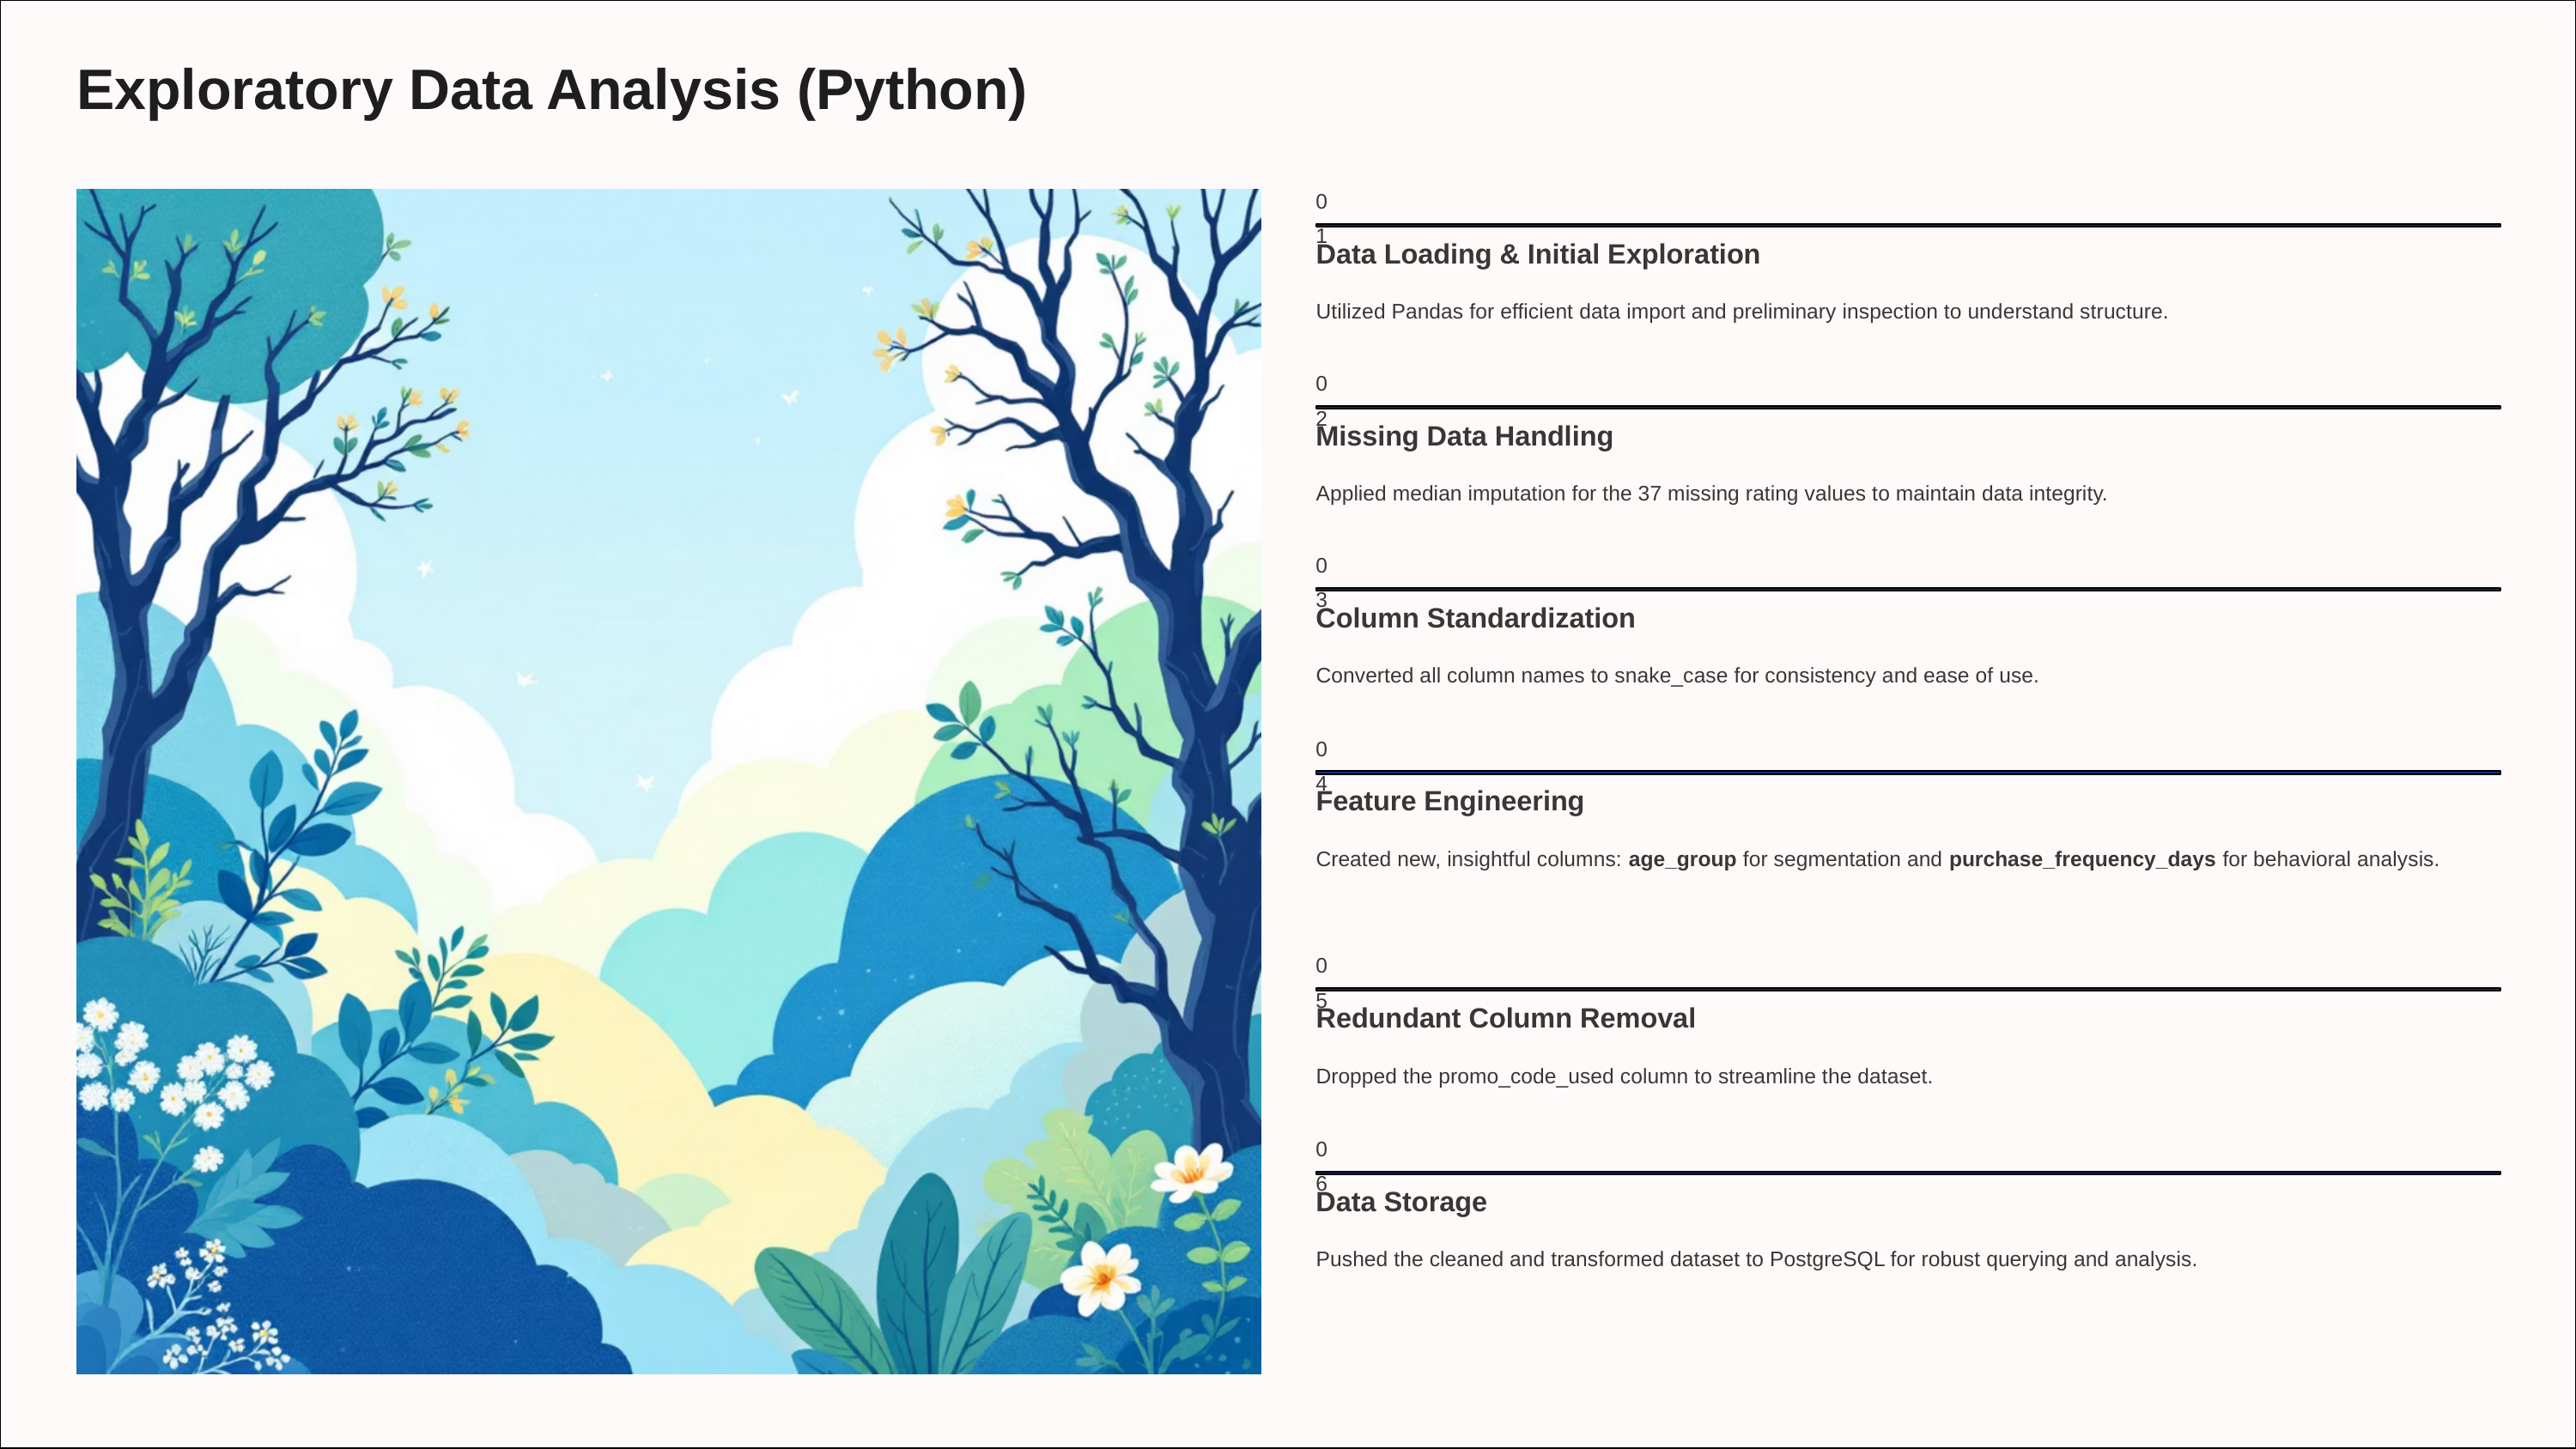

Exploratory Data Analysis (Python)
01

Data Loading & Initial Exploration
Utilized Pandas for efficient data import and preliminary inspection to understand structure.
02

Missing Data Handling
Applied median imputation for the 37 missing rating values to maintain data integrity.
03

Column Standardization
Converted all column names to snake_case for consistency and ease of use.
04

Feature Engineering
Created new, insightful columns: age_group for segmentation and purchase_frequency_days for behavioral analysis.
05

Redundant Column Removal
Dropped the promo_code_used column to streamline the dataset.
06

Data Storage
Pushed the cleaned and transformed dataset to PostgreSQL for robust querying and analysis.